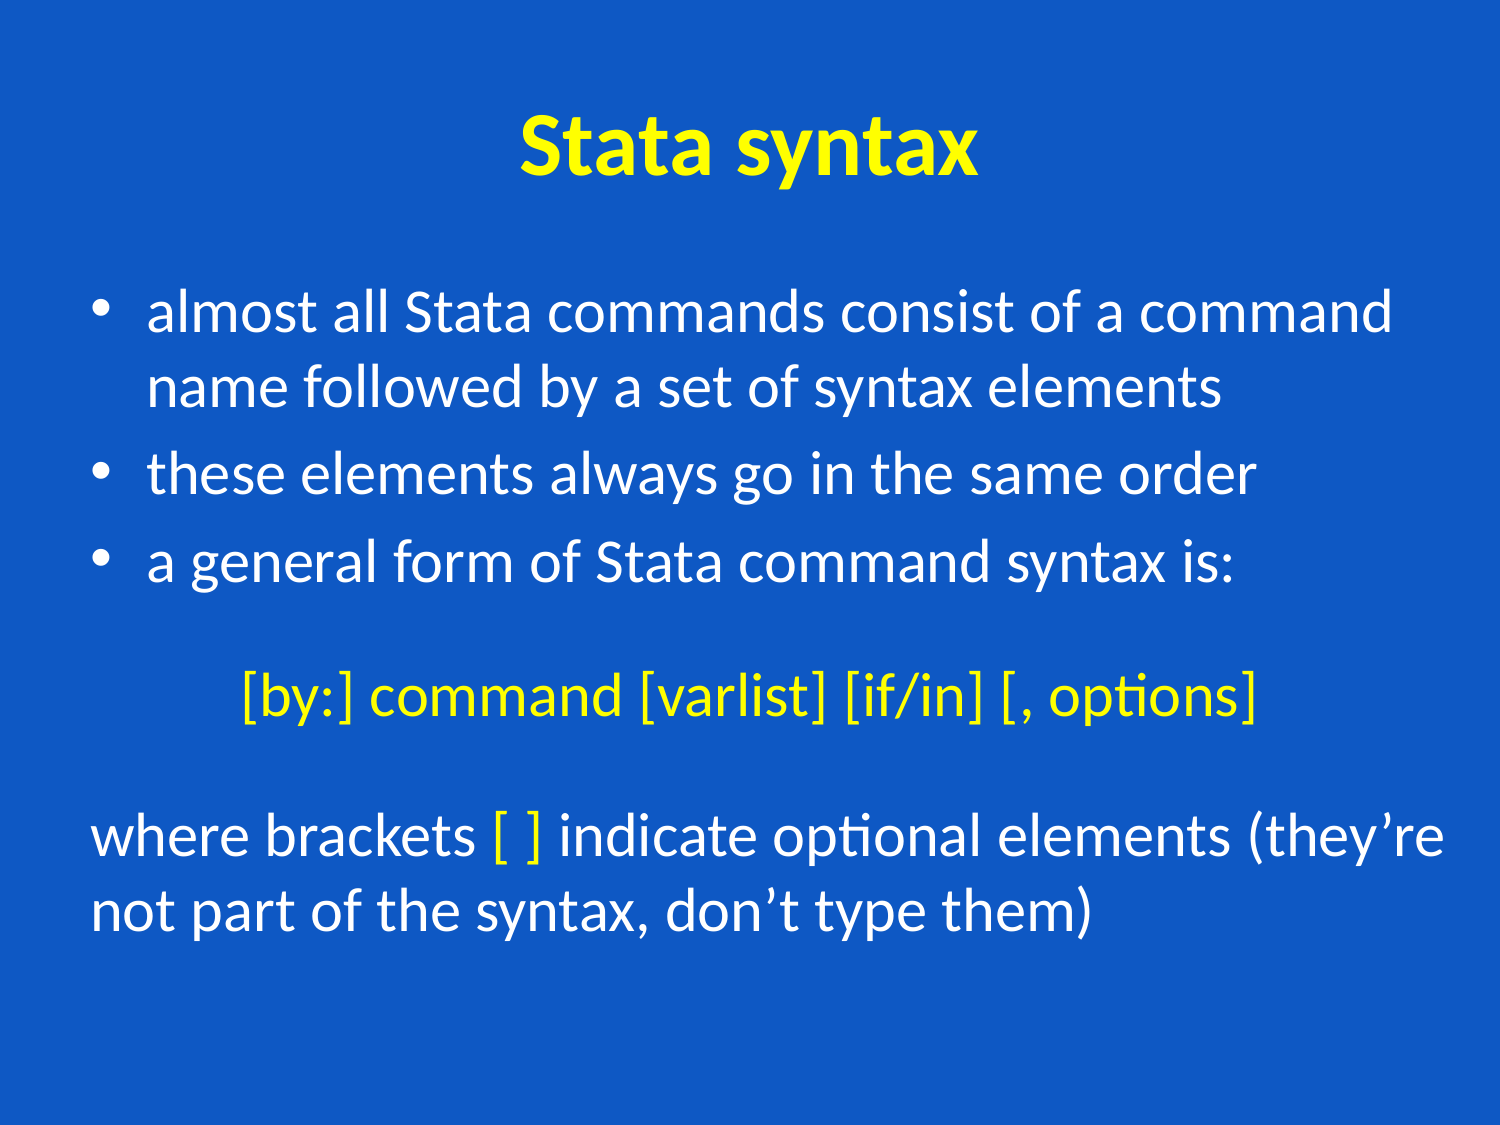

# Stata syntax
almost all Stata commands consist of a command name followed by a set of syntax elements
these elements always go in the same order
a general form of Stata command syntax is:

	[by:] command [varlist] [if/in] [, options]

where brackets [ ] indicate optional elements (they’re not part of the syntax, don’t type them)